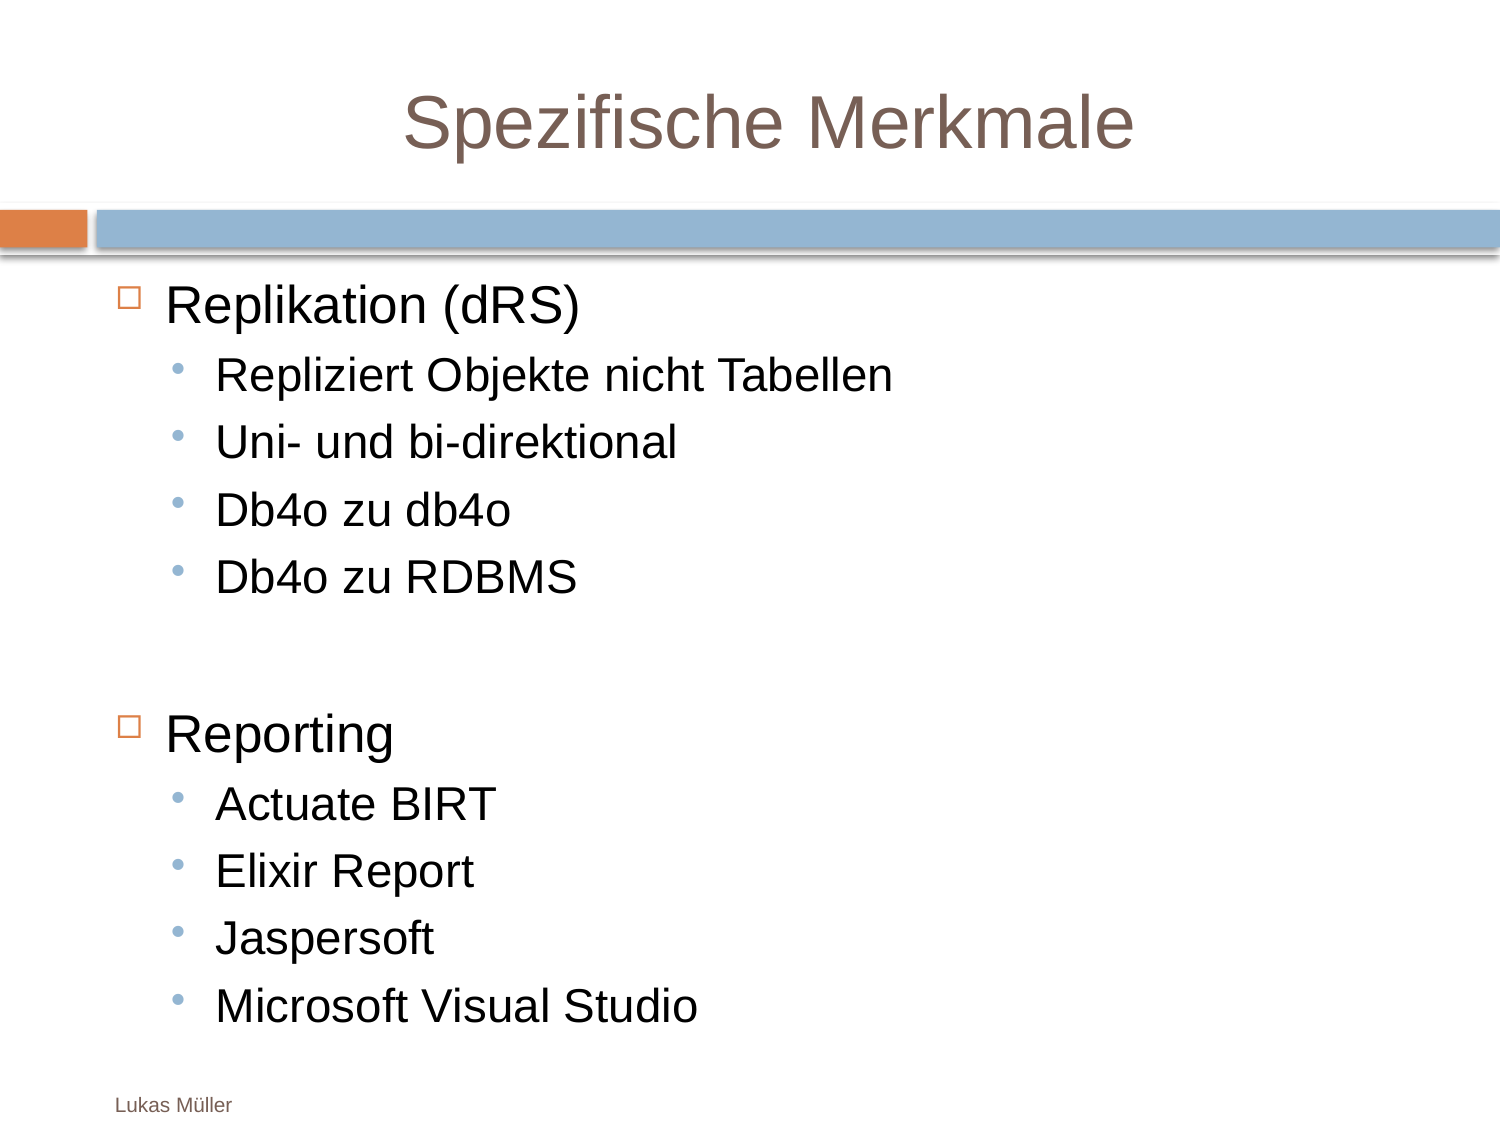

# Spezifische Merkmale
Replikation (dRS)
Repliziert Objekte nicht Tabellen
Uni- und bi-direktional
Db4o zu db4o
Db4o zu RDBMS

Reporting
Actuate BIRT
Elixir Report
Jaspersoft
Microsoft Visual Studio